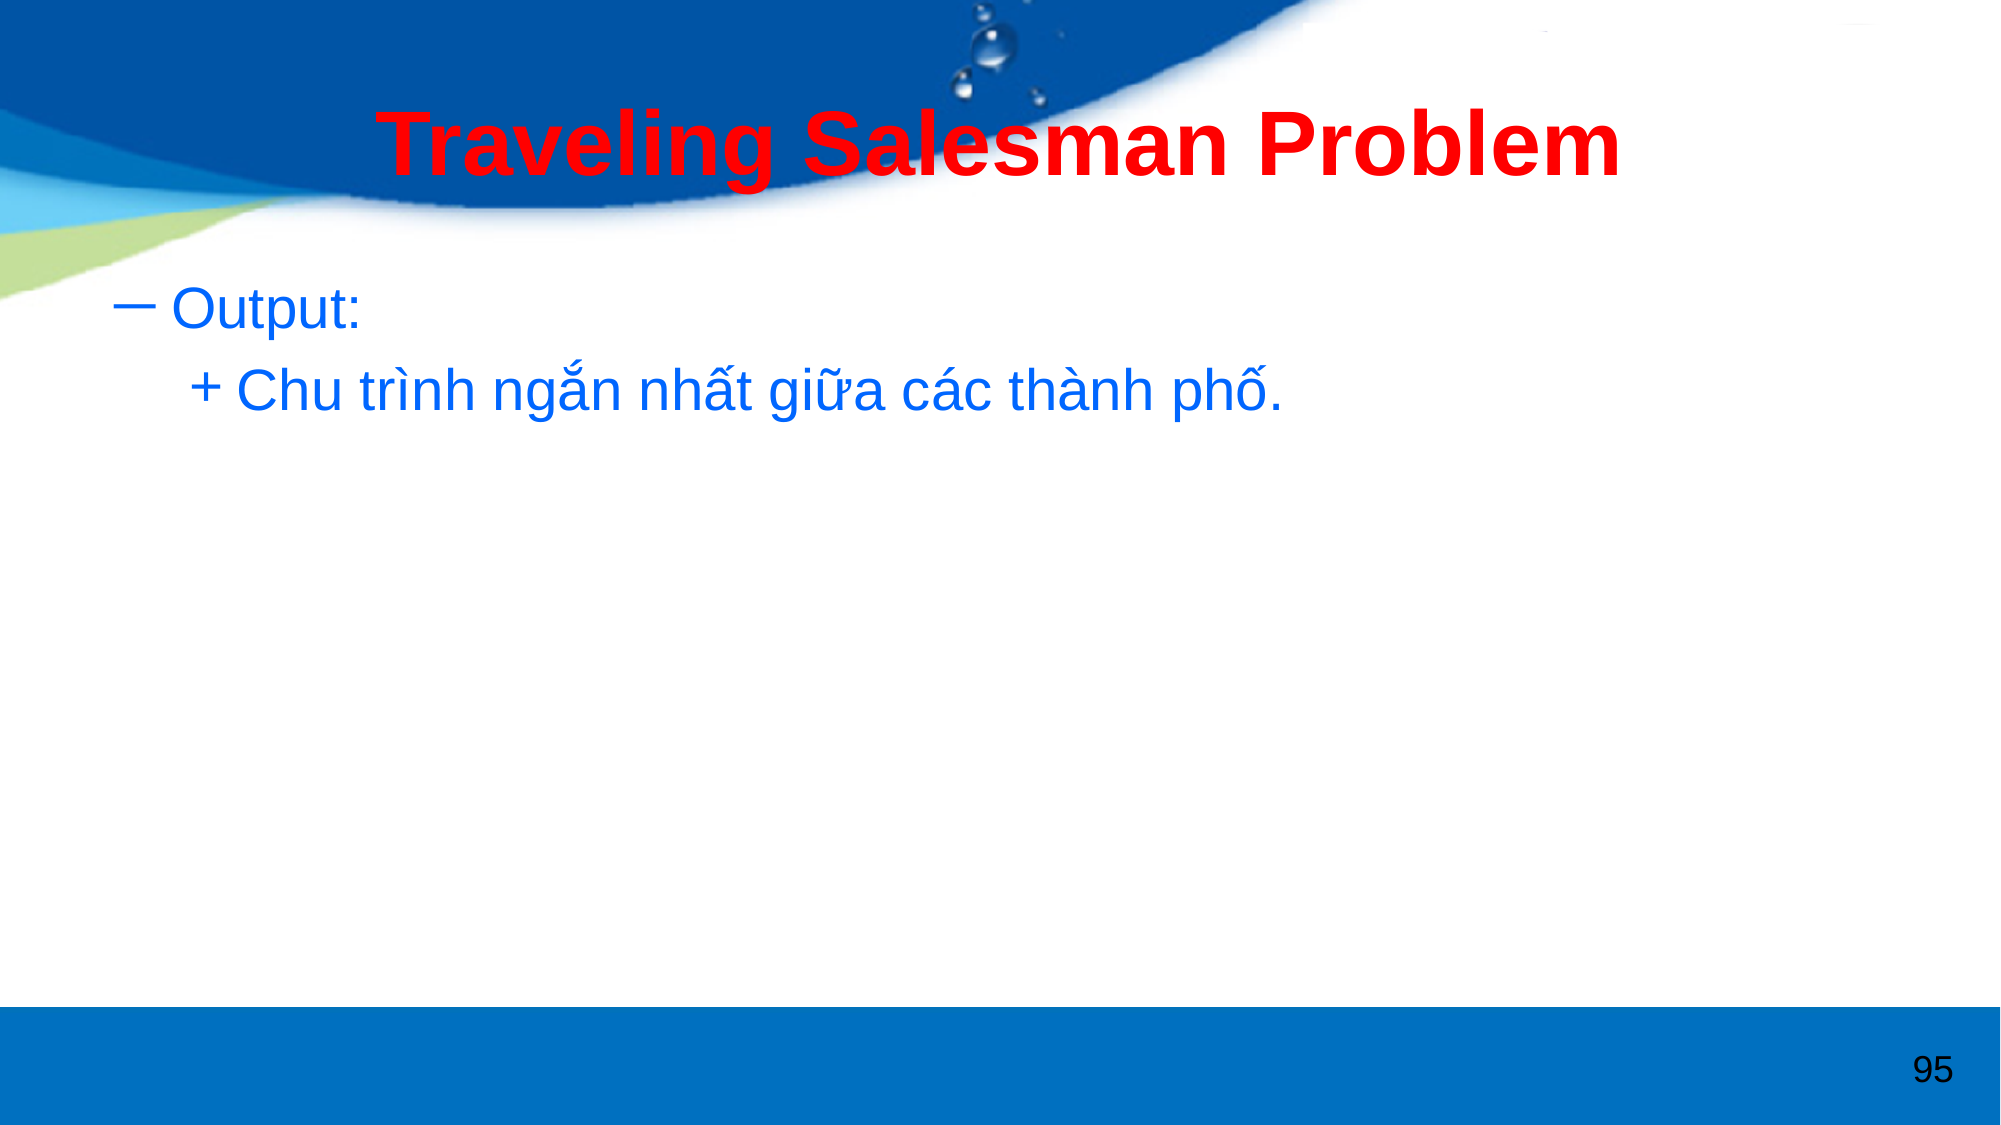

# Traveling Salesman Problem
Output:
Chu trình ngắn nhất giữa các thành phố.